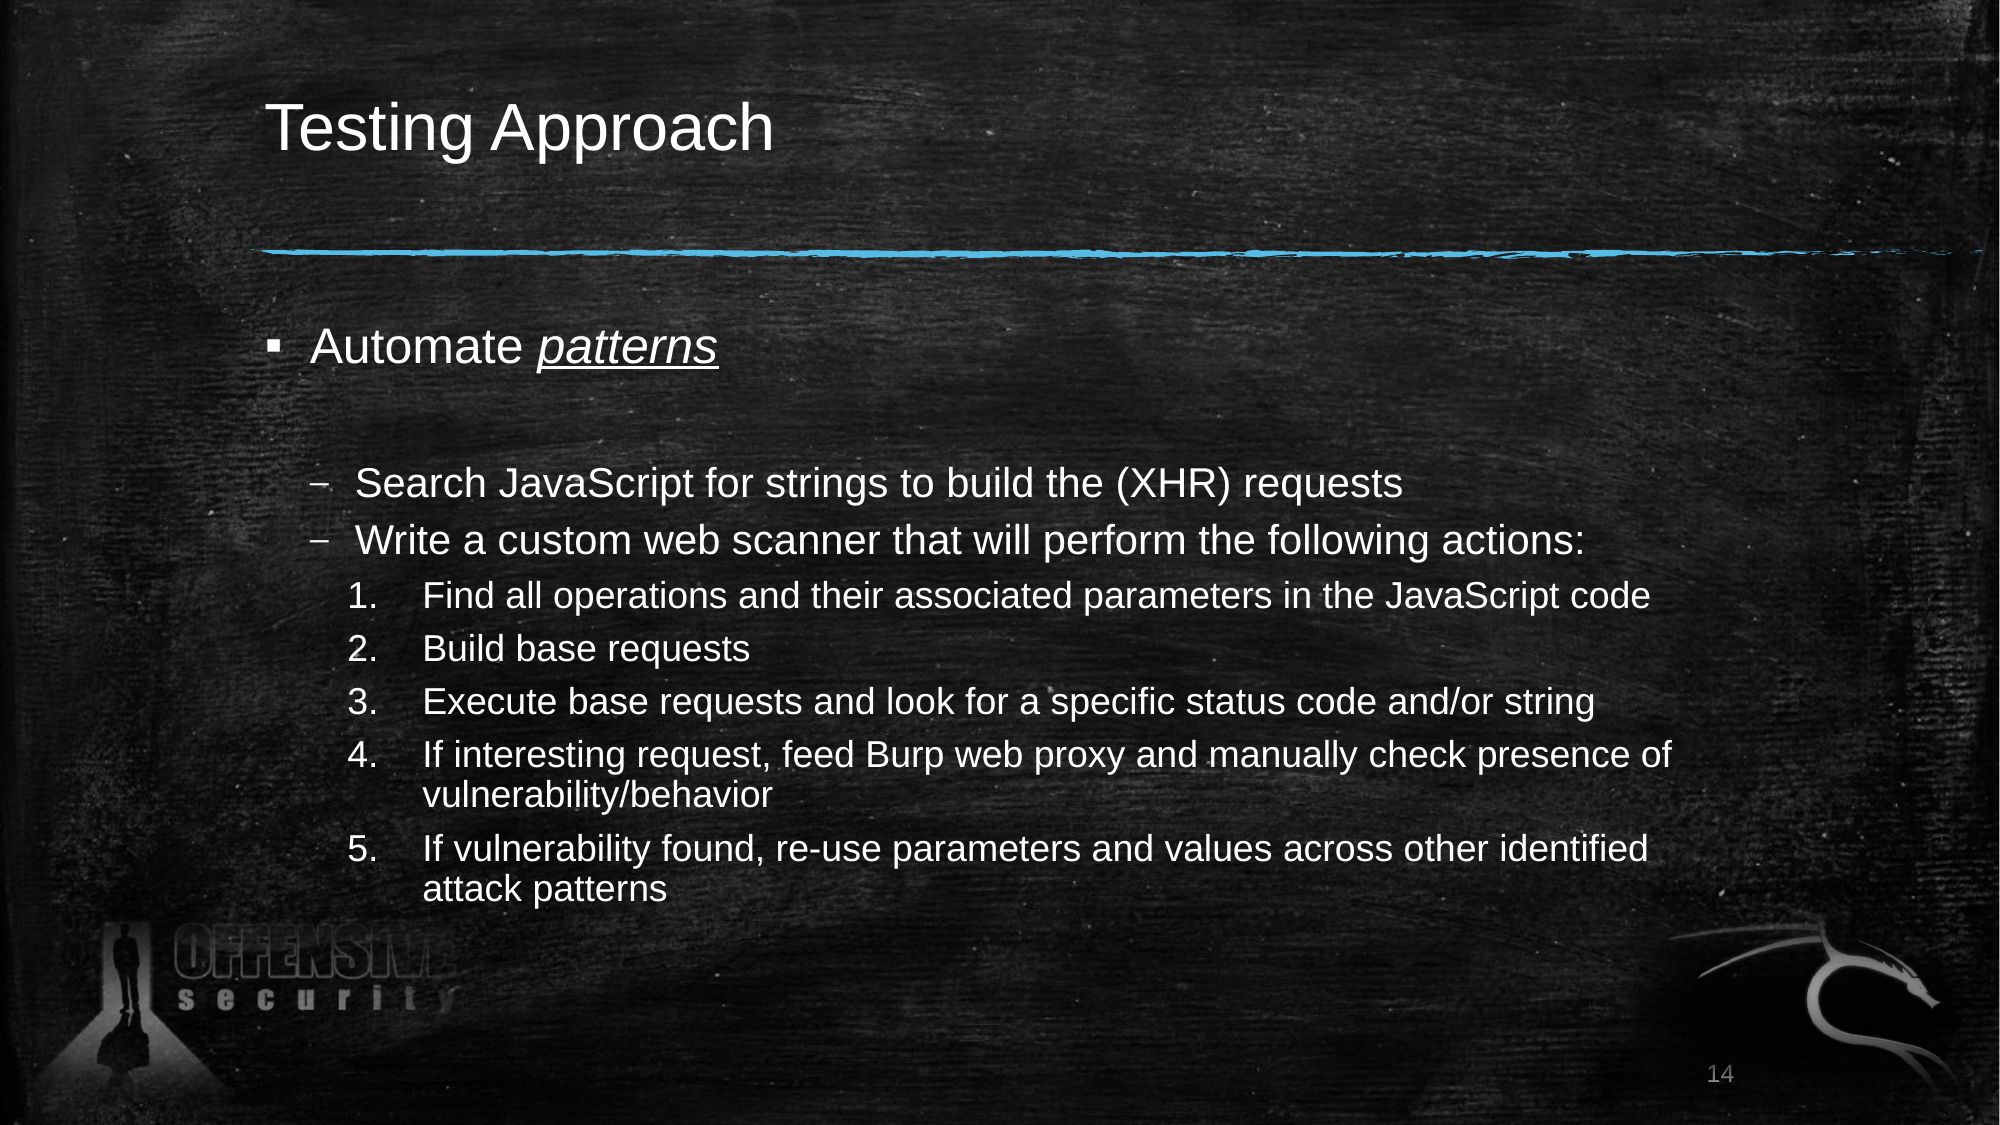

# Testing Approach
Automate patterns

Search JavaScript for strings to build the (XHR) requests
Write a custom web scanner that will perform the following actions:
Find all operations and their associated parameters in the JavaScript code
Build base requests
Execute base requests and look for a specific status code and/or string
If interesting request, feed Burp web proxy and manually check presence of vulnerability/behavior
If vulnerability found, re-use parameters and values across other identified attack patterns

14